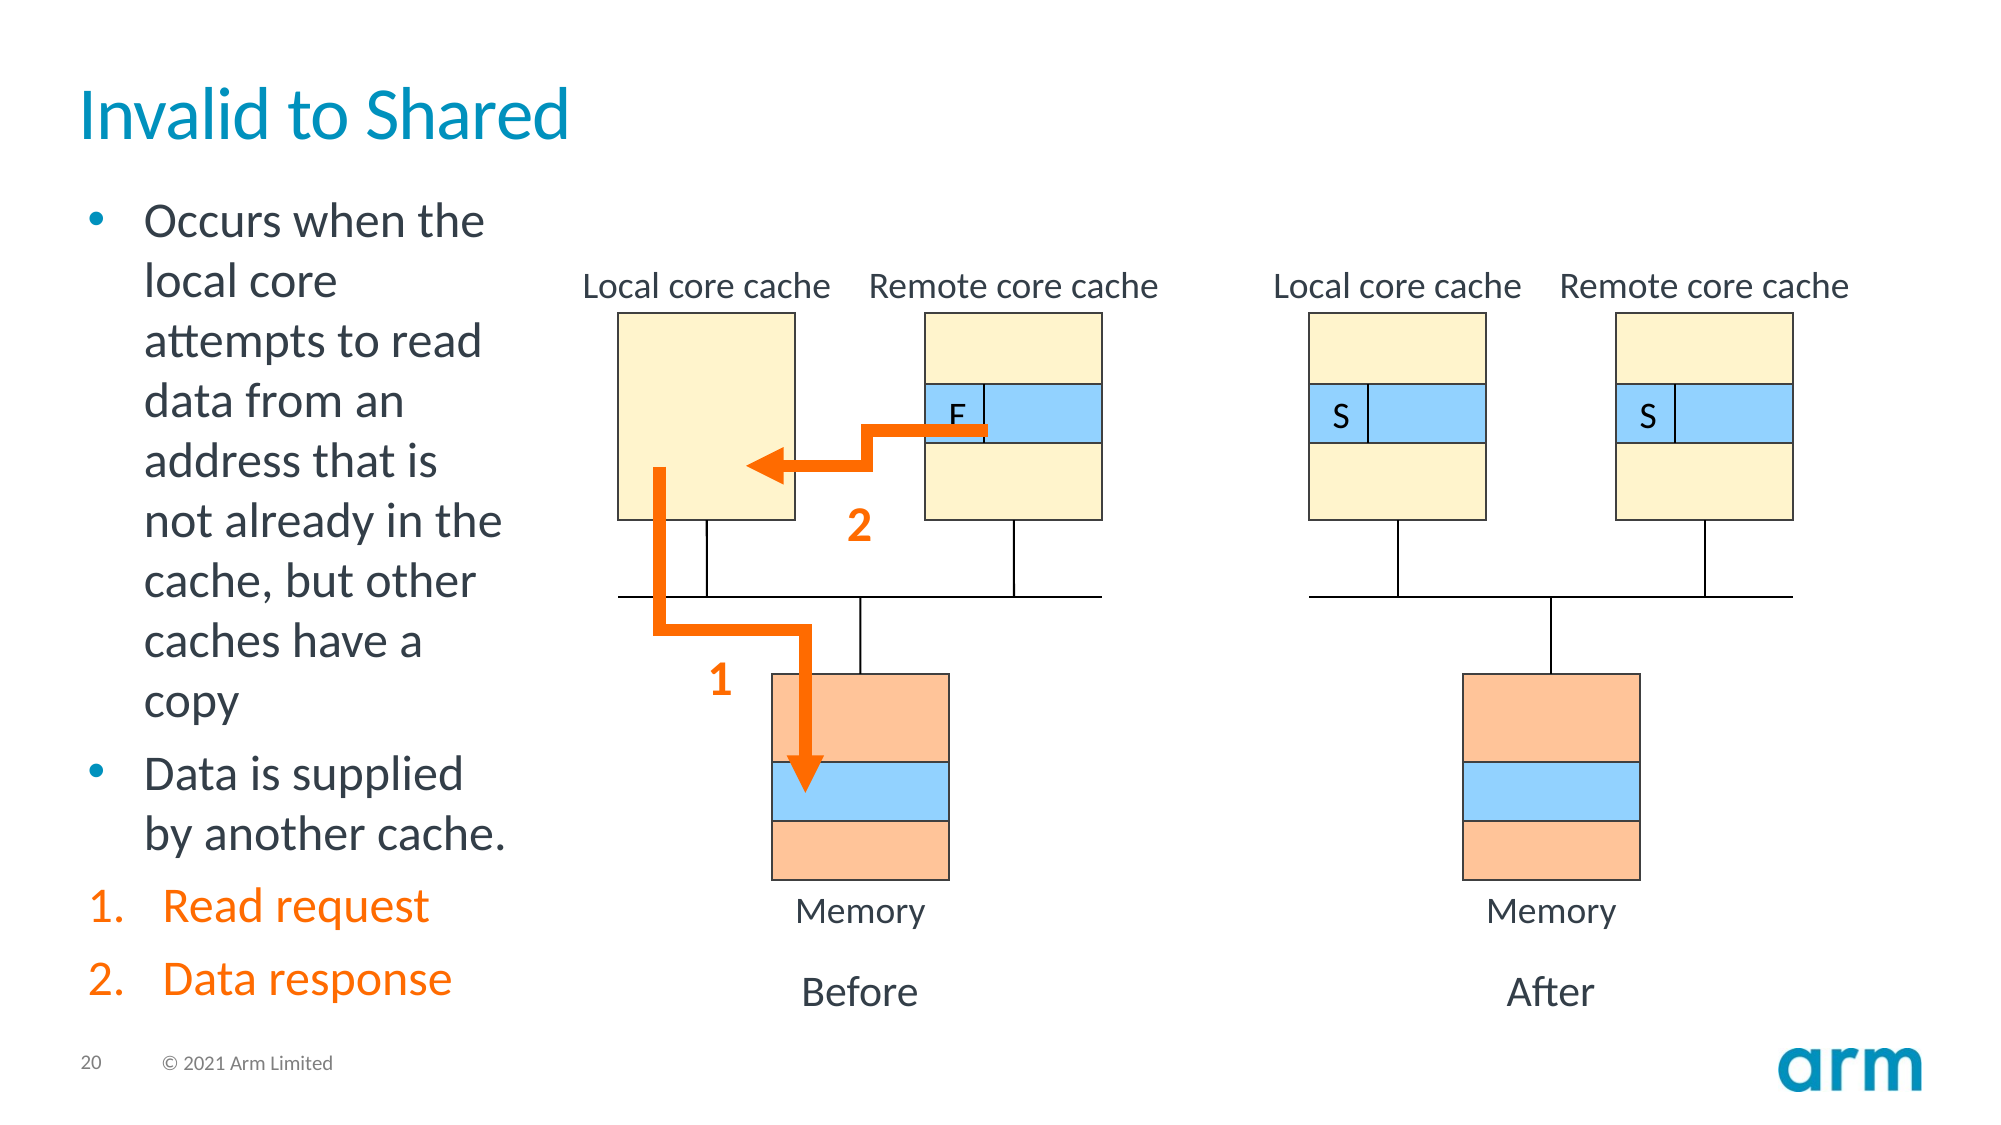

# Invalid to Shared
Occurs when the local core attempts to read data from an address that is not already in the cache, but other caches have a copy
Data is supplied by another cache.
Read request
Data response
Local core cache
Remote core cache
Local core cache
Remote core cache

 E
 S
 S
2
1

Memory
Memory
Before
After